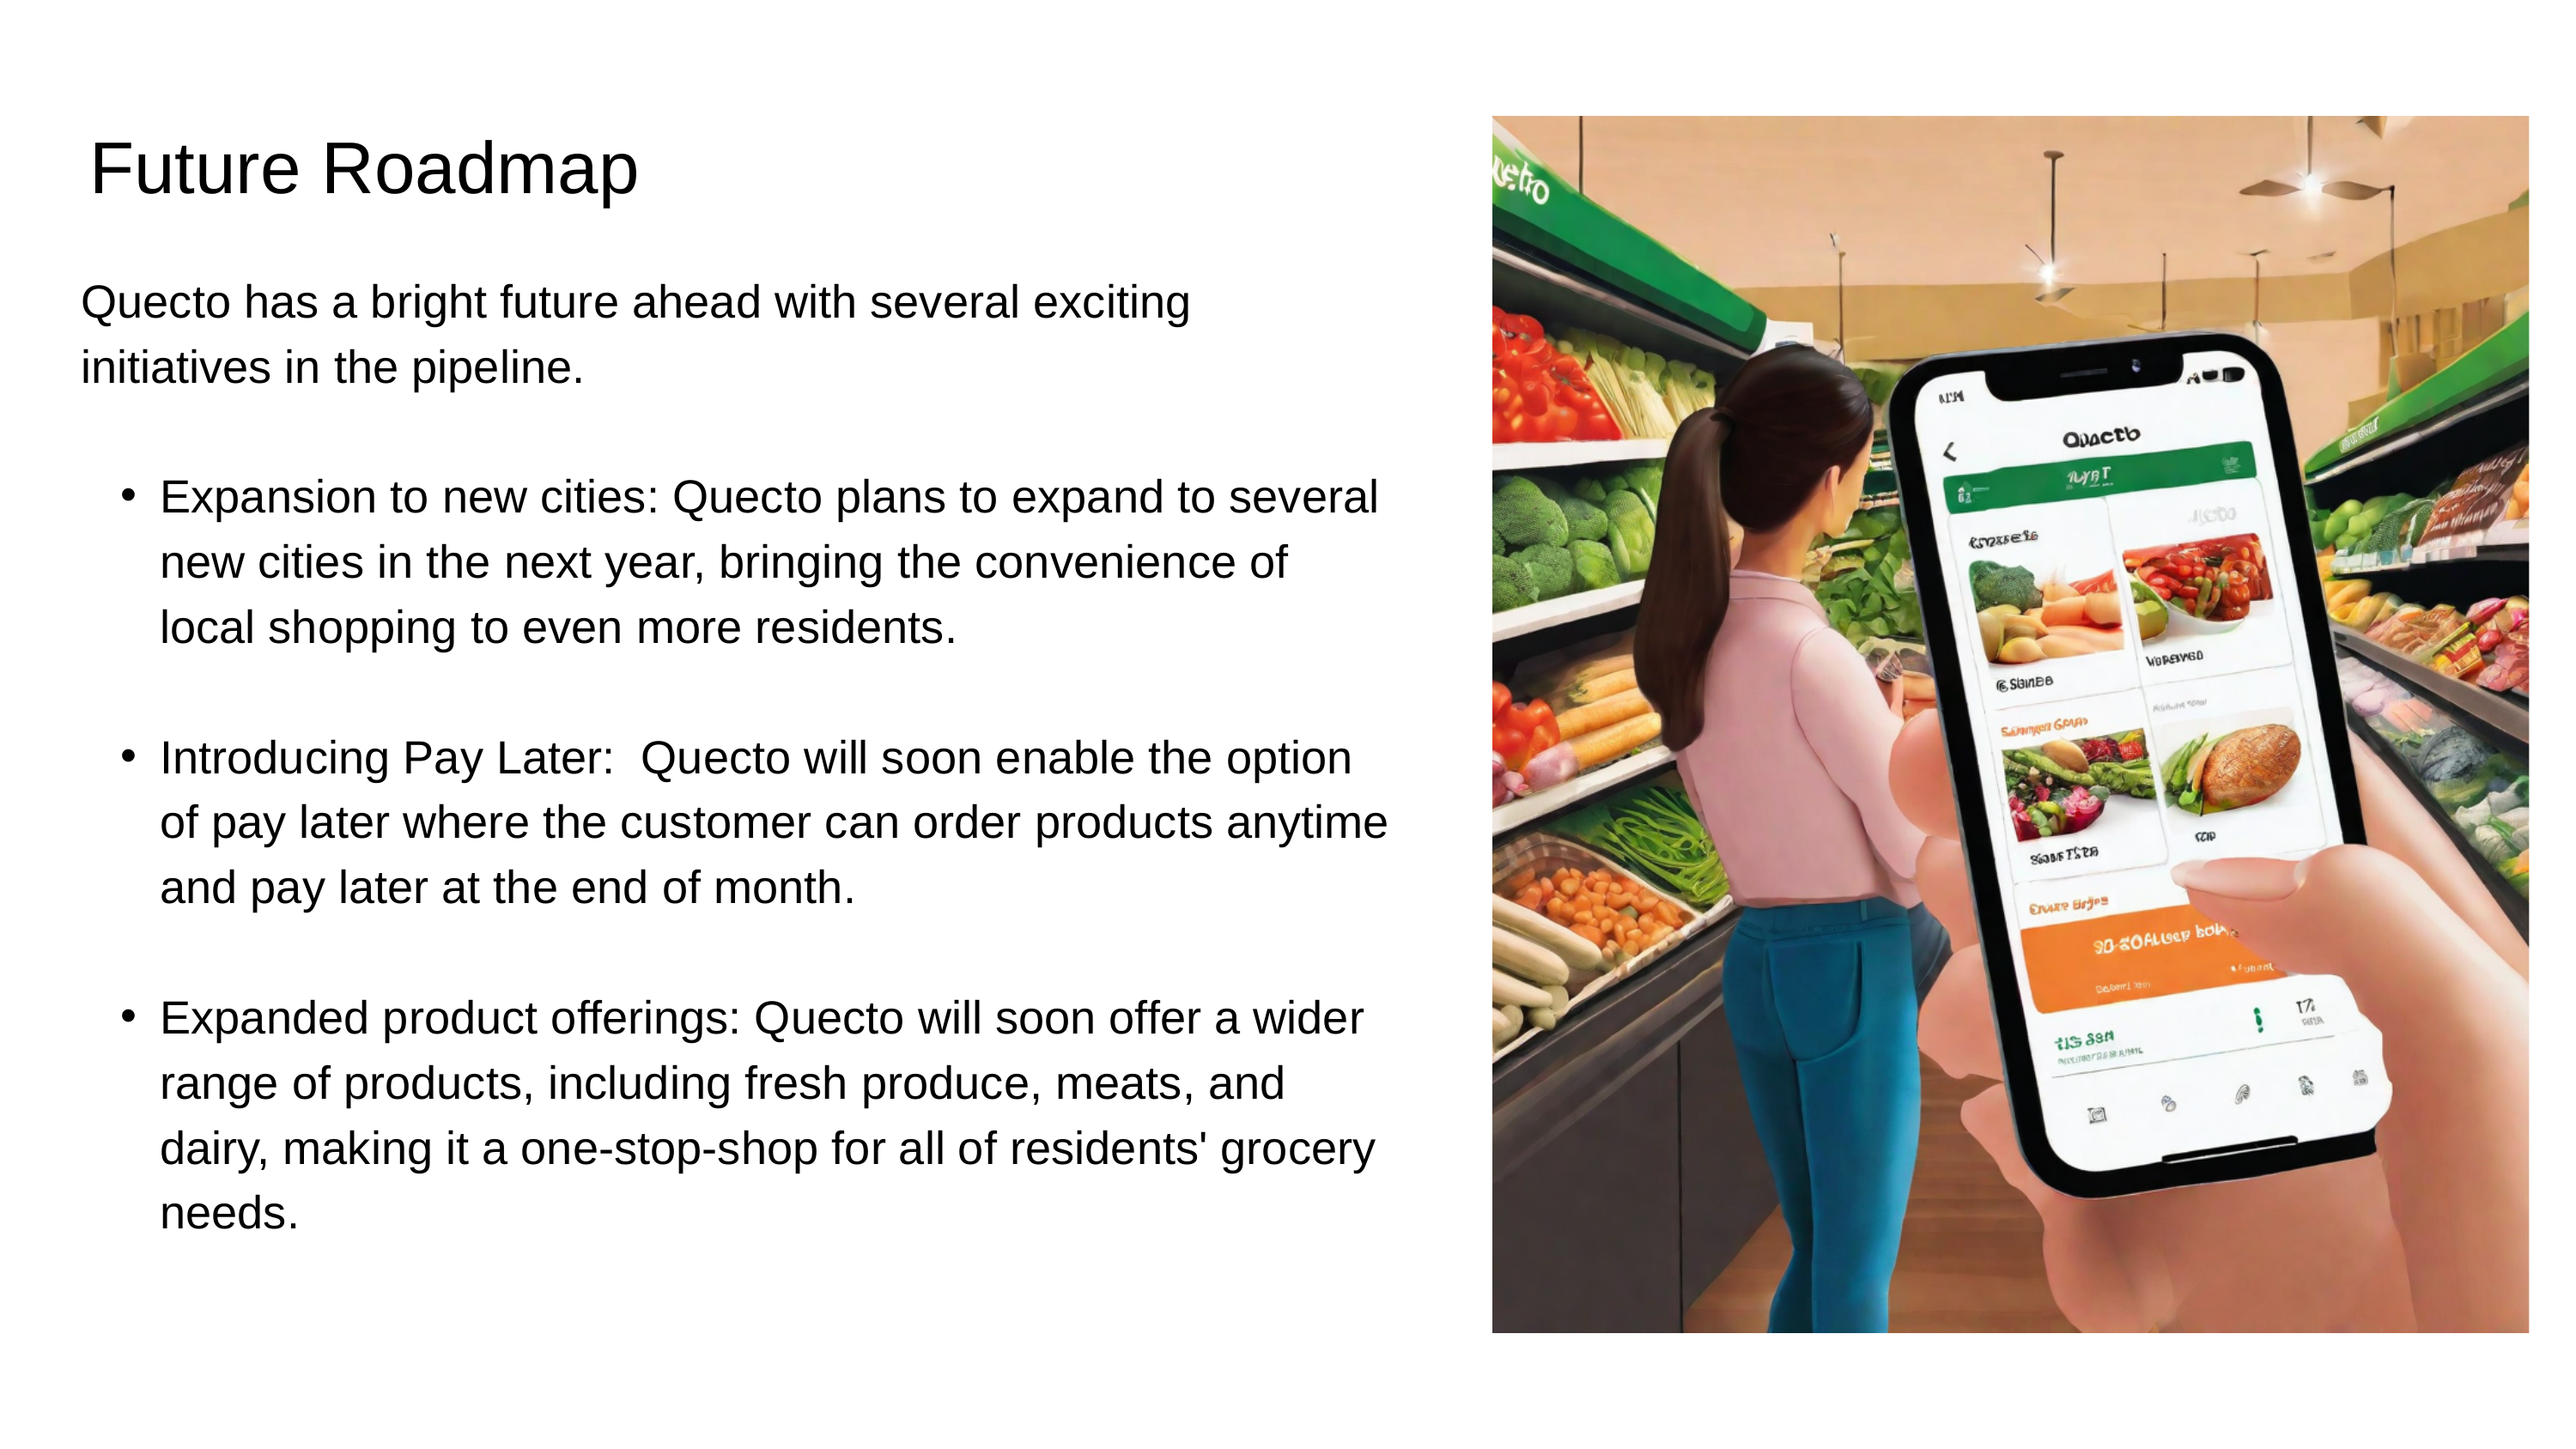

Future Roadmap

Quecto has a bright future ahead with several exciting initiatives in the pipeline.

Expansion to new cities: Quecto plans to expand to several new cities in the next year, bringing the convenience of local shopping to even more residents.

Introducing Pay Later:  Quecto will soon enable the option of pay later where the customer can order products anytime and pay later at the end of month.

Expanded product offerings: Quecto will soon offer a wider range of products, including fresh produce, meats, and dairy, making it a one-stop-shop for all of residents' grocery needs.